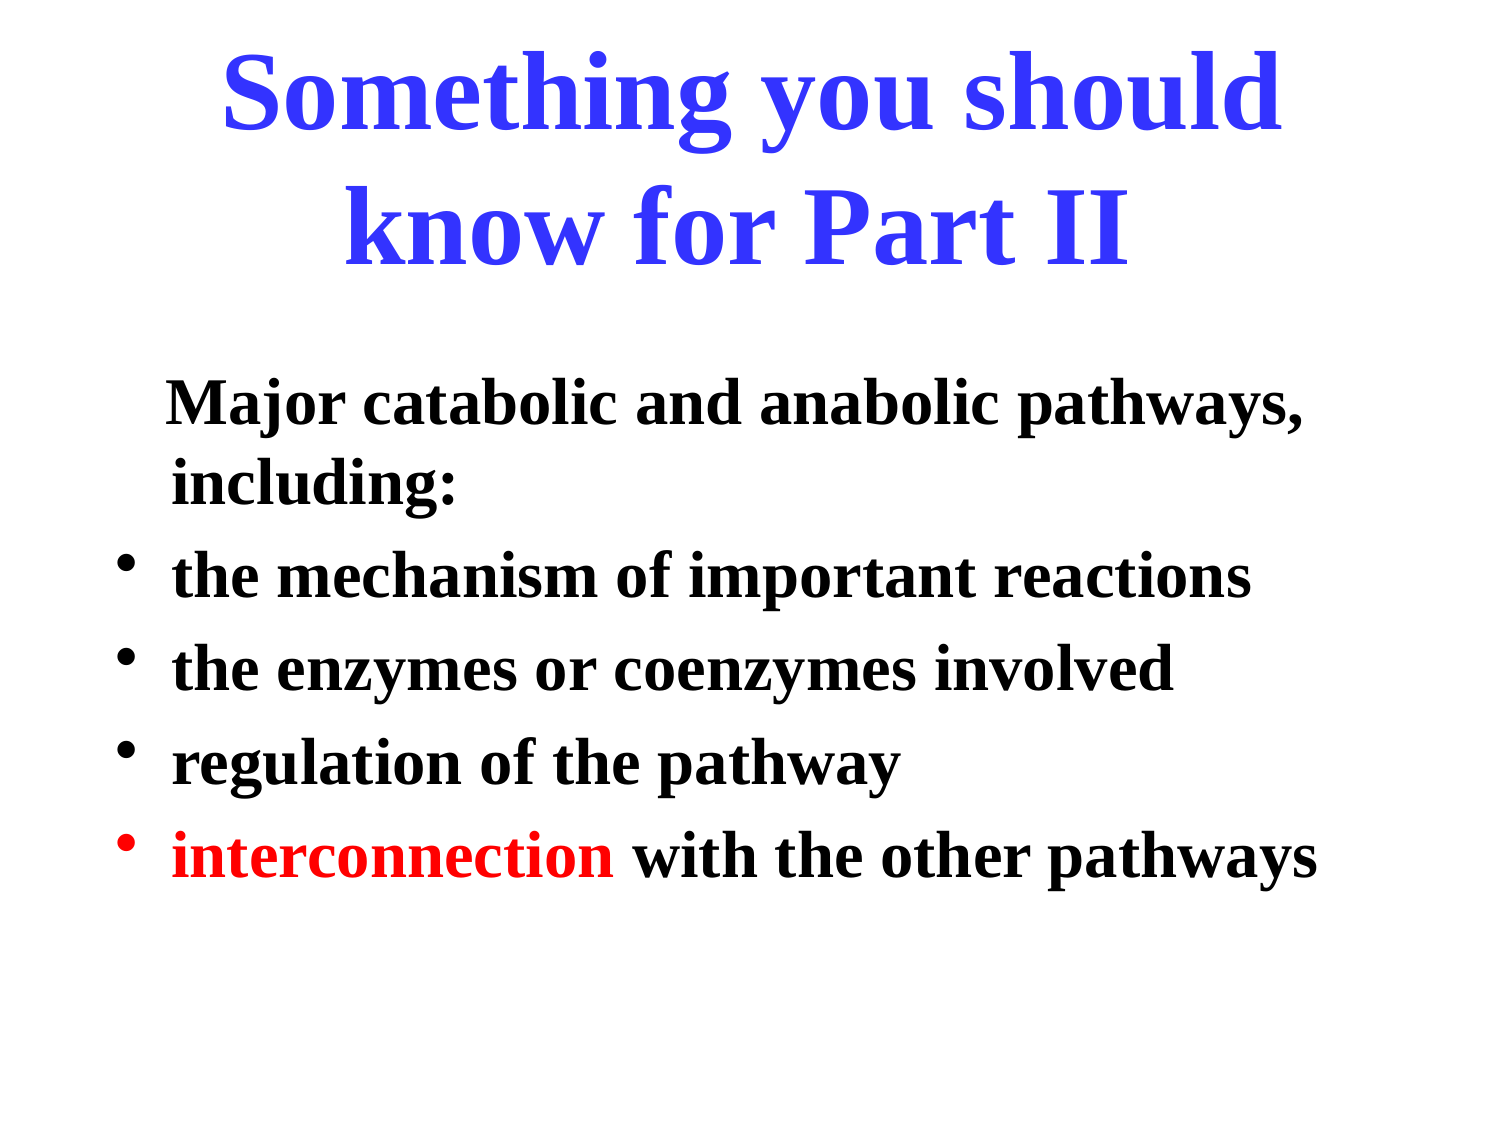

# Something you should know for Part II
   Major catabolic and anabolic pathways, including:
the mechanism of important reactions
the enzymes or coenzymes involved
regulation of the pathway
interconnection with the other pathways